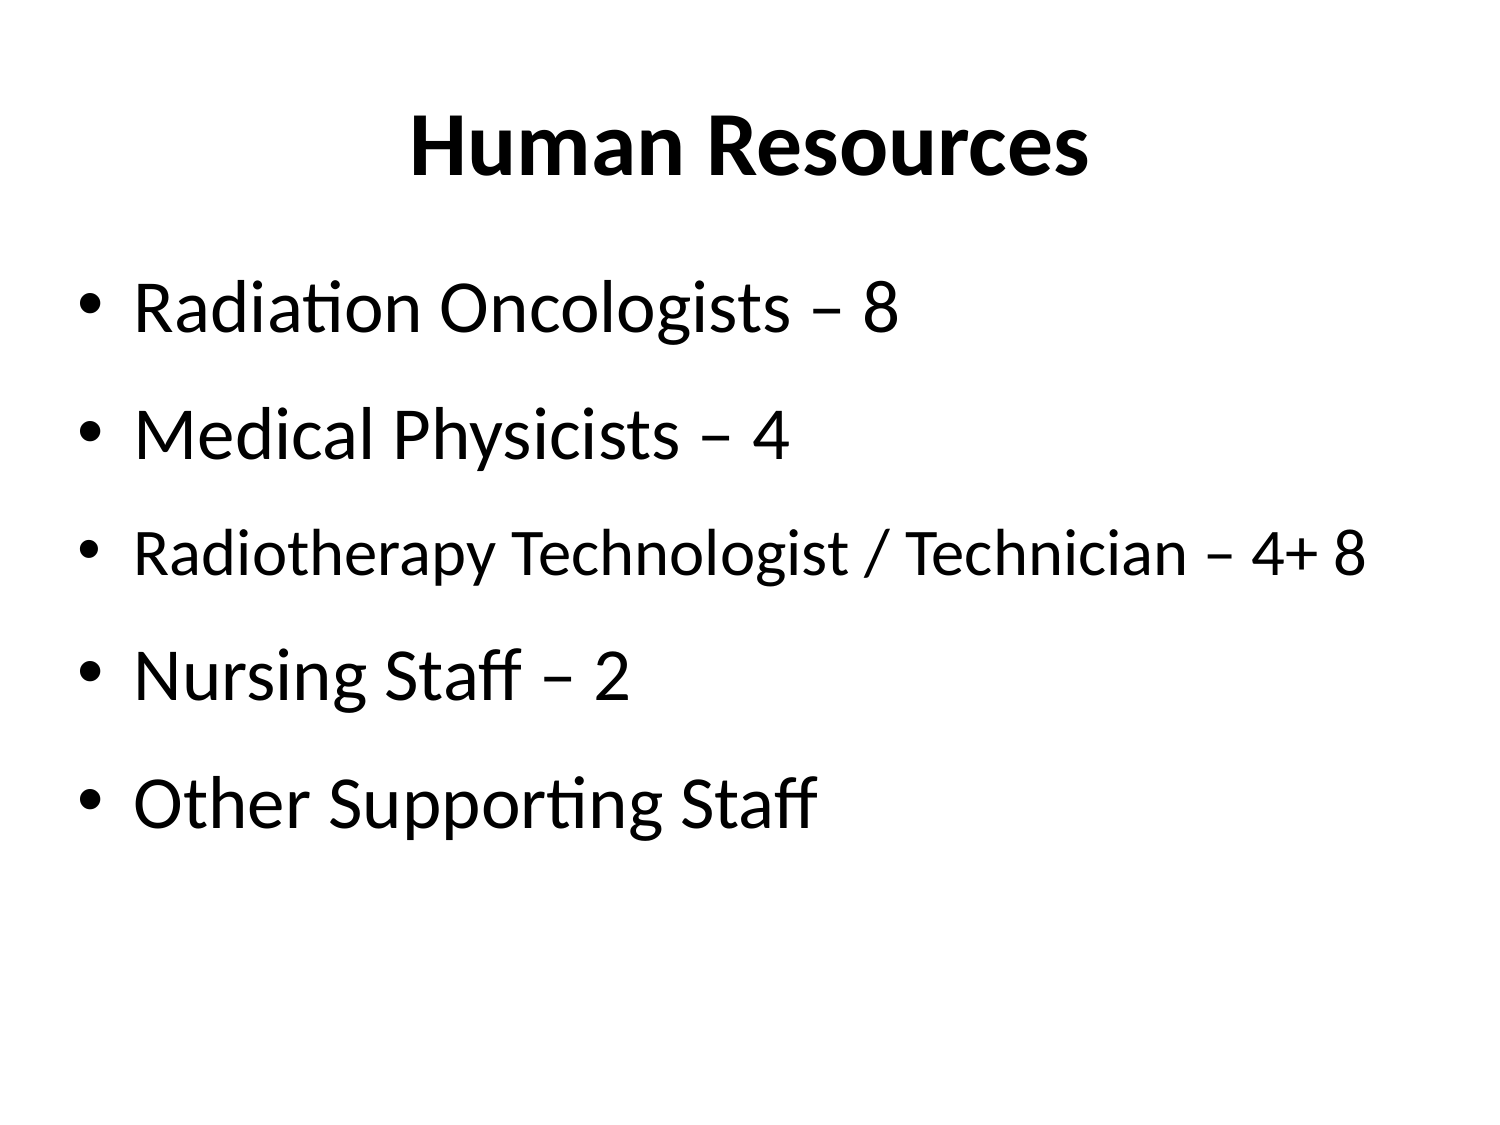

# Human Resources
Radiation Oncologists – 8
Medical Physicists – 4
Radiotherapy Technologist / Technician – 4+ 8
Nursing Staff – 2
Other Supporting Staff